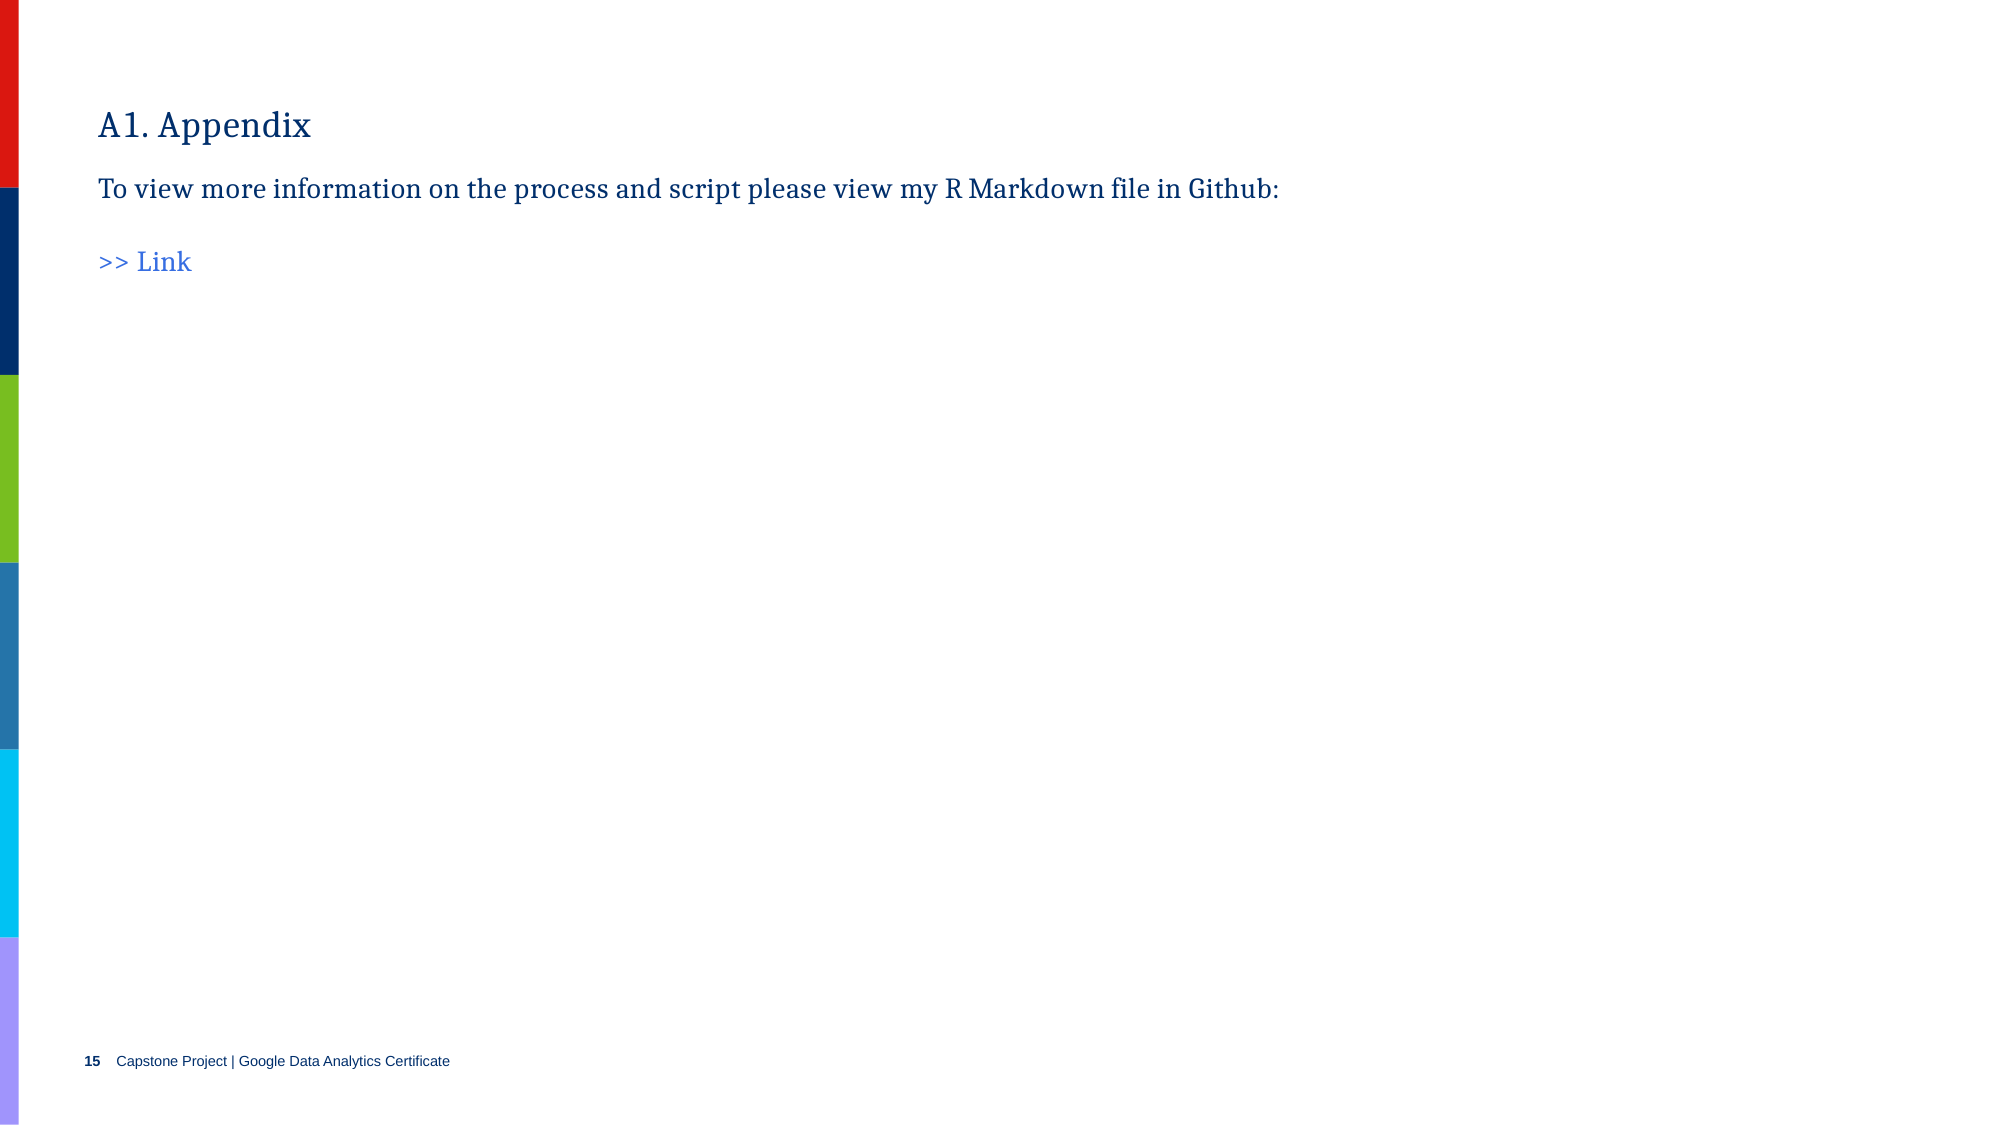

A1. Appendix
To view more information on the process and script please view my R Markdown file in Github:
>> Link
Capstone Project | Google Data Analytics Certificate
15